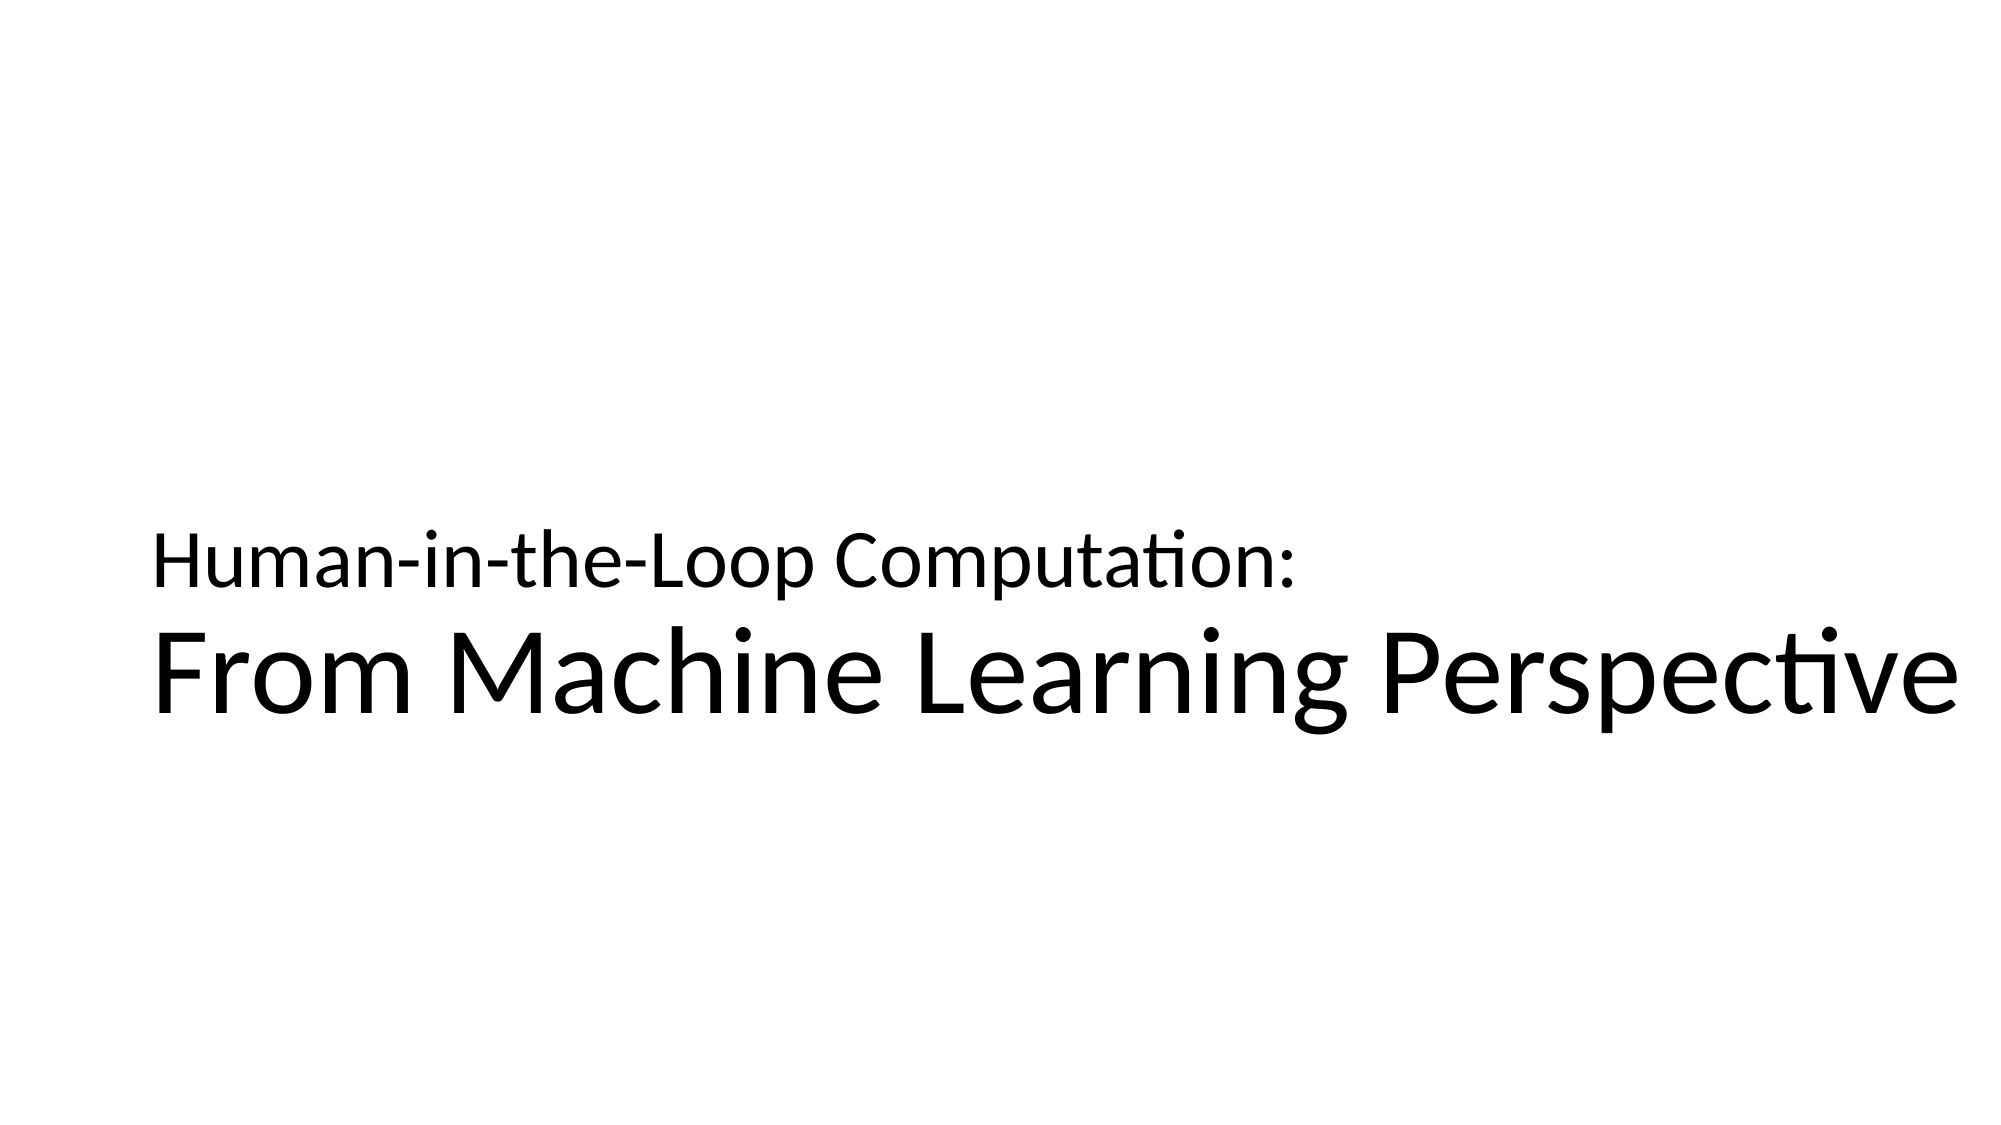

# Human-in-the-Loop Computation: From Machine Learning Perspective